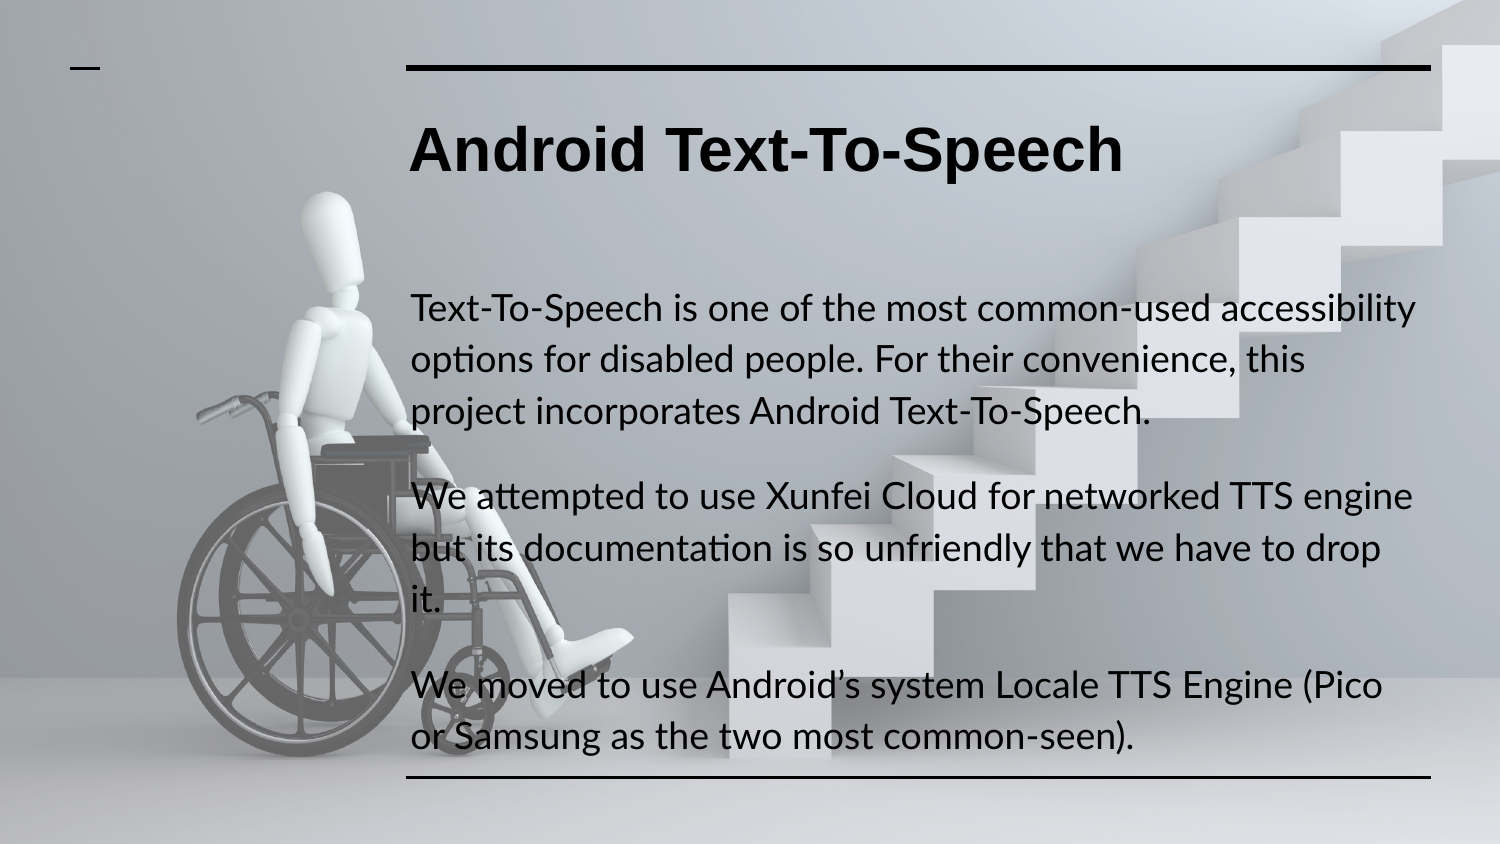

# Android Text-To-Speech
Text-To-Speech is one of the most common-used accessibility options for disabled people. For their convenience, this project incorporates Android Text-To-Speech.
We attempted to use Xunfei Cloud for networked TTS engine but its documentation is so unfriendly that we have to drop it.
We moved to use Android’s system Locale TTS Engine (Pico or Samsung as the two most common-seen).